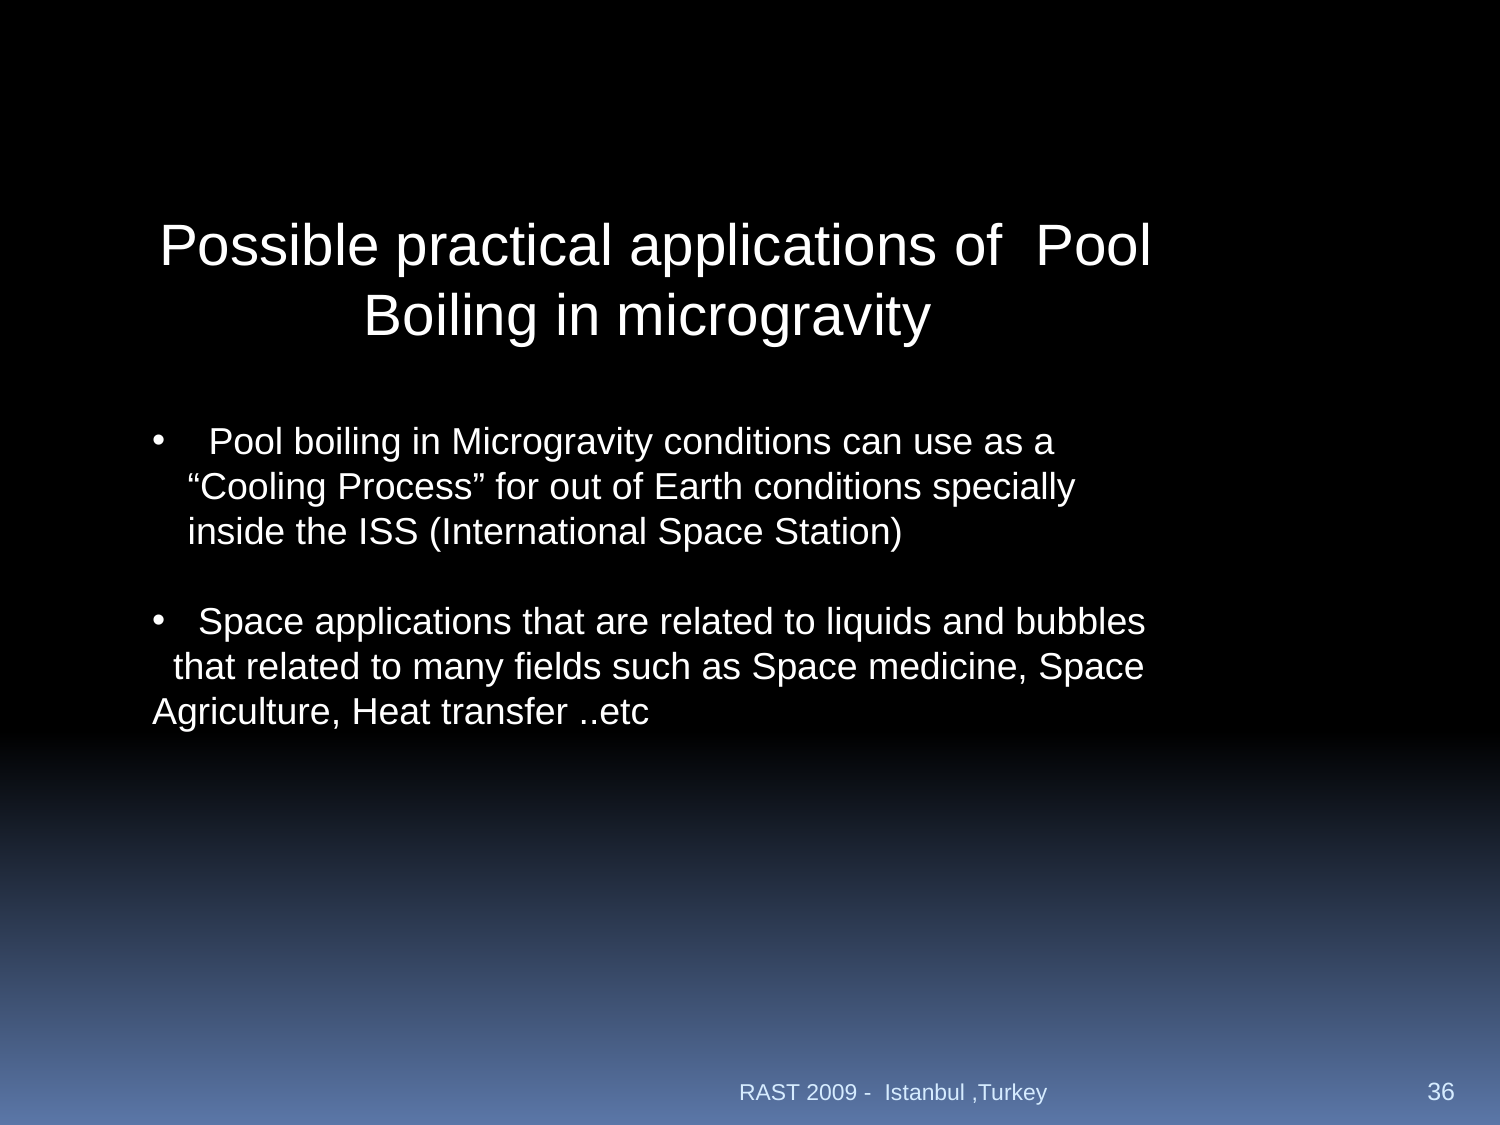

Possible practical applications of  Pool Boiling in microgravity

  Pool boiling in Microgravity conditions can use as a “Cooling Process” for out of Earth conditions specially inside the ISS (International Space Station)

 Space applications that are related to liquids and bubbles
  that related to many fields such as Space medicine, Space Agriculture, Heat transfer ..etc

RAST 2009 -  Istanbul ,Turkey
36